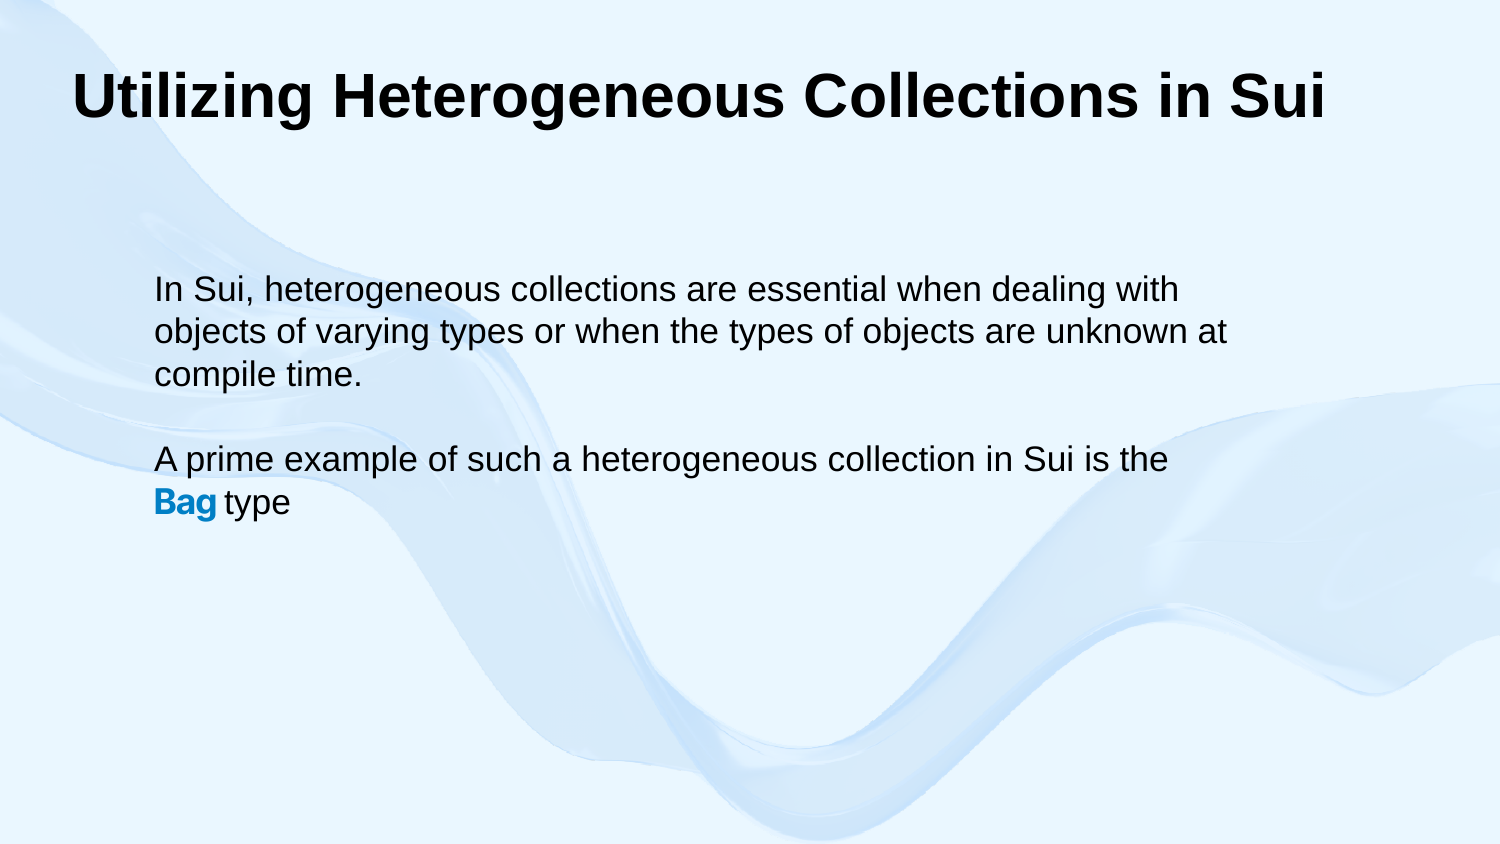

Utilizing Heterogeneous Collections in Sui
In Sui, heterogeneous collections are essential when dealing with objects of varying types or when the types of objects are unknown at compile time.

A prime example of such a heterogeneous collection in Sui is the Bag type